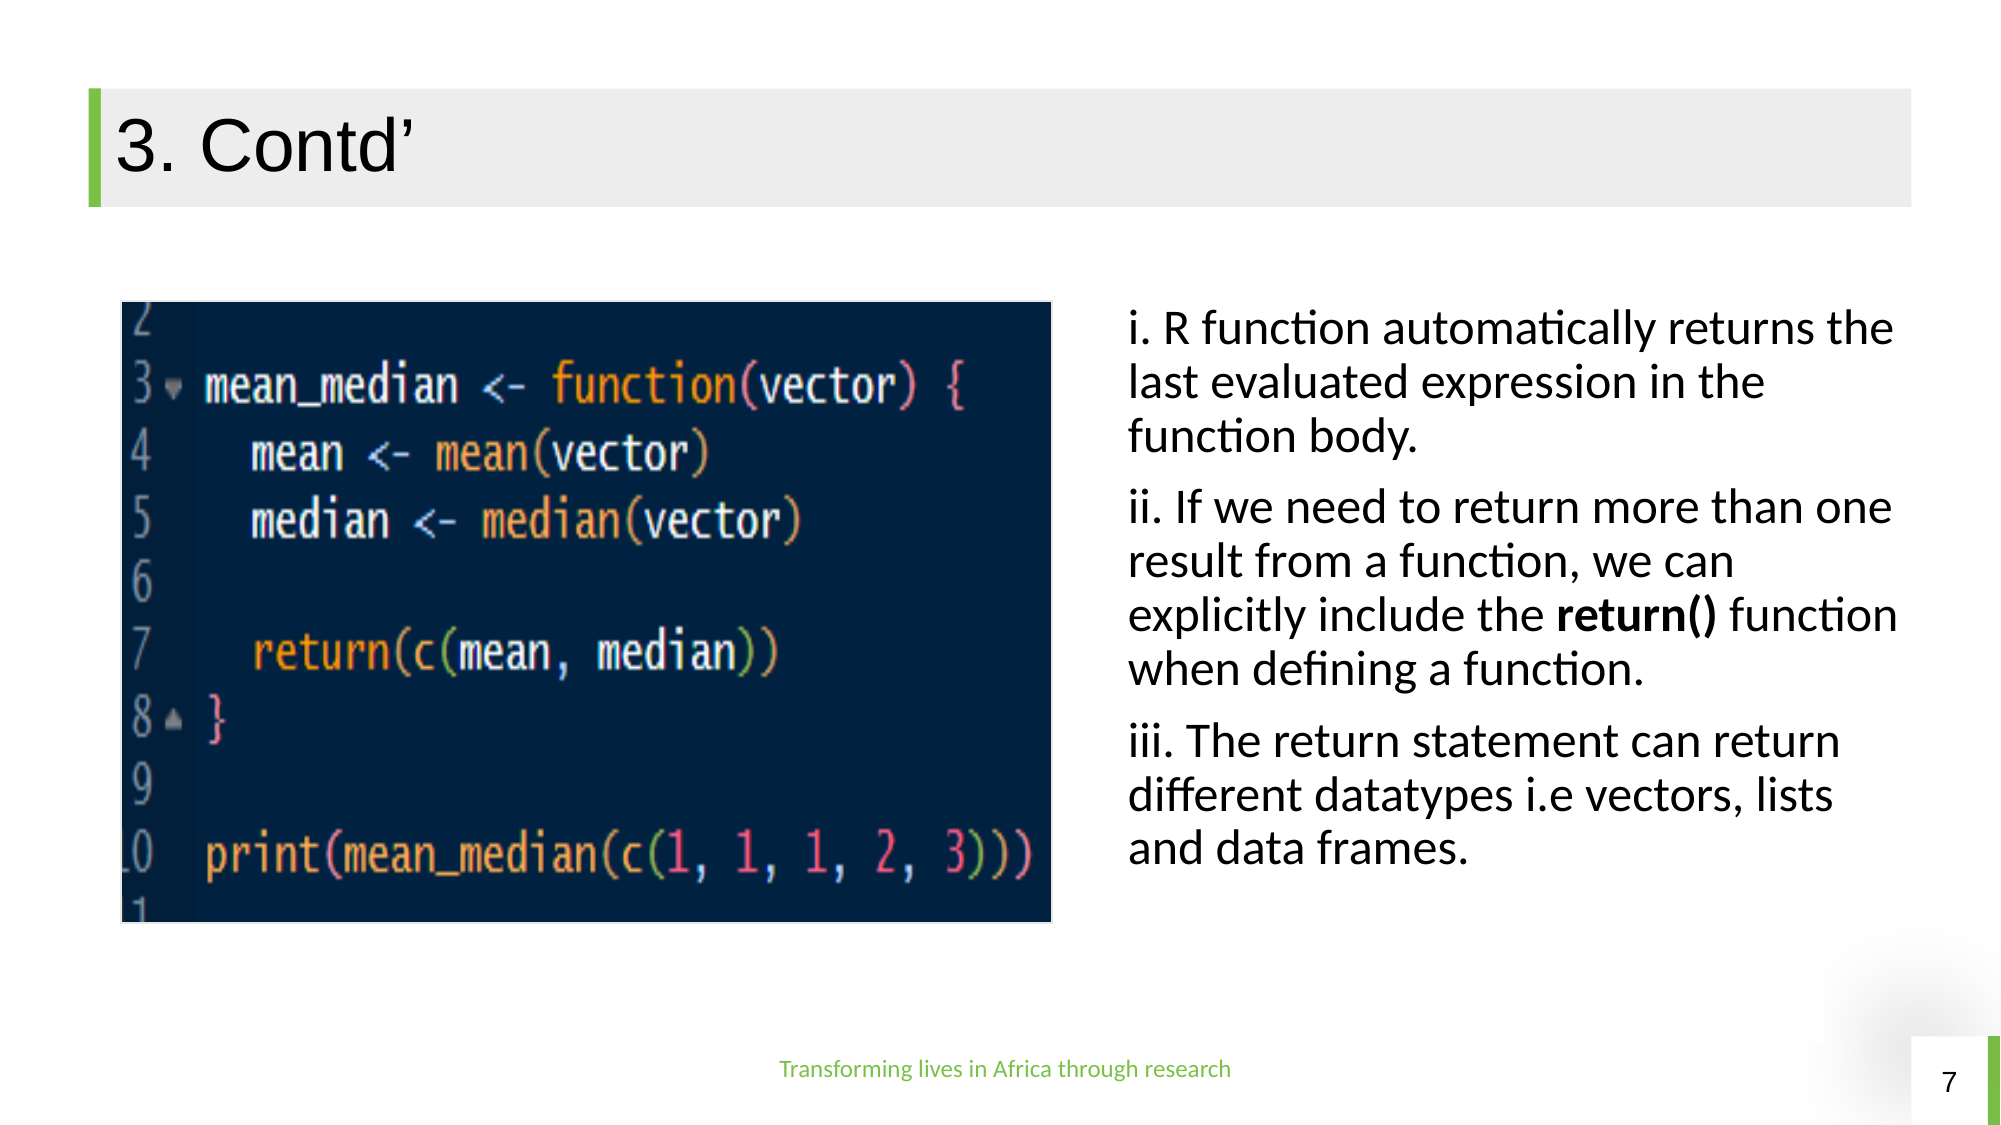

# 3. Contd’

i. R function automatically returns the last evaluated expression in the function body.
ii. If we need to return more than one result from a function, we can explicitly include the return() function when defining a function.
iii. The return statement can return different datatypes i.e vectors, lists and data frames.

Transforming lives in Africa through research
7